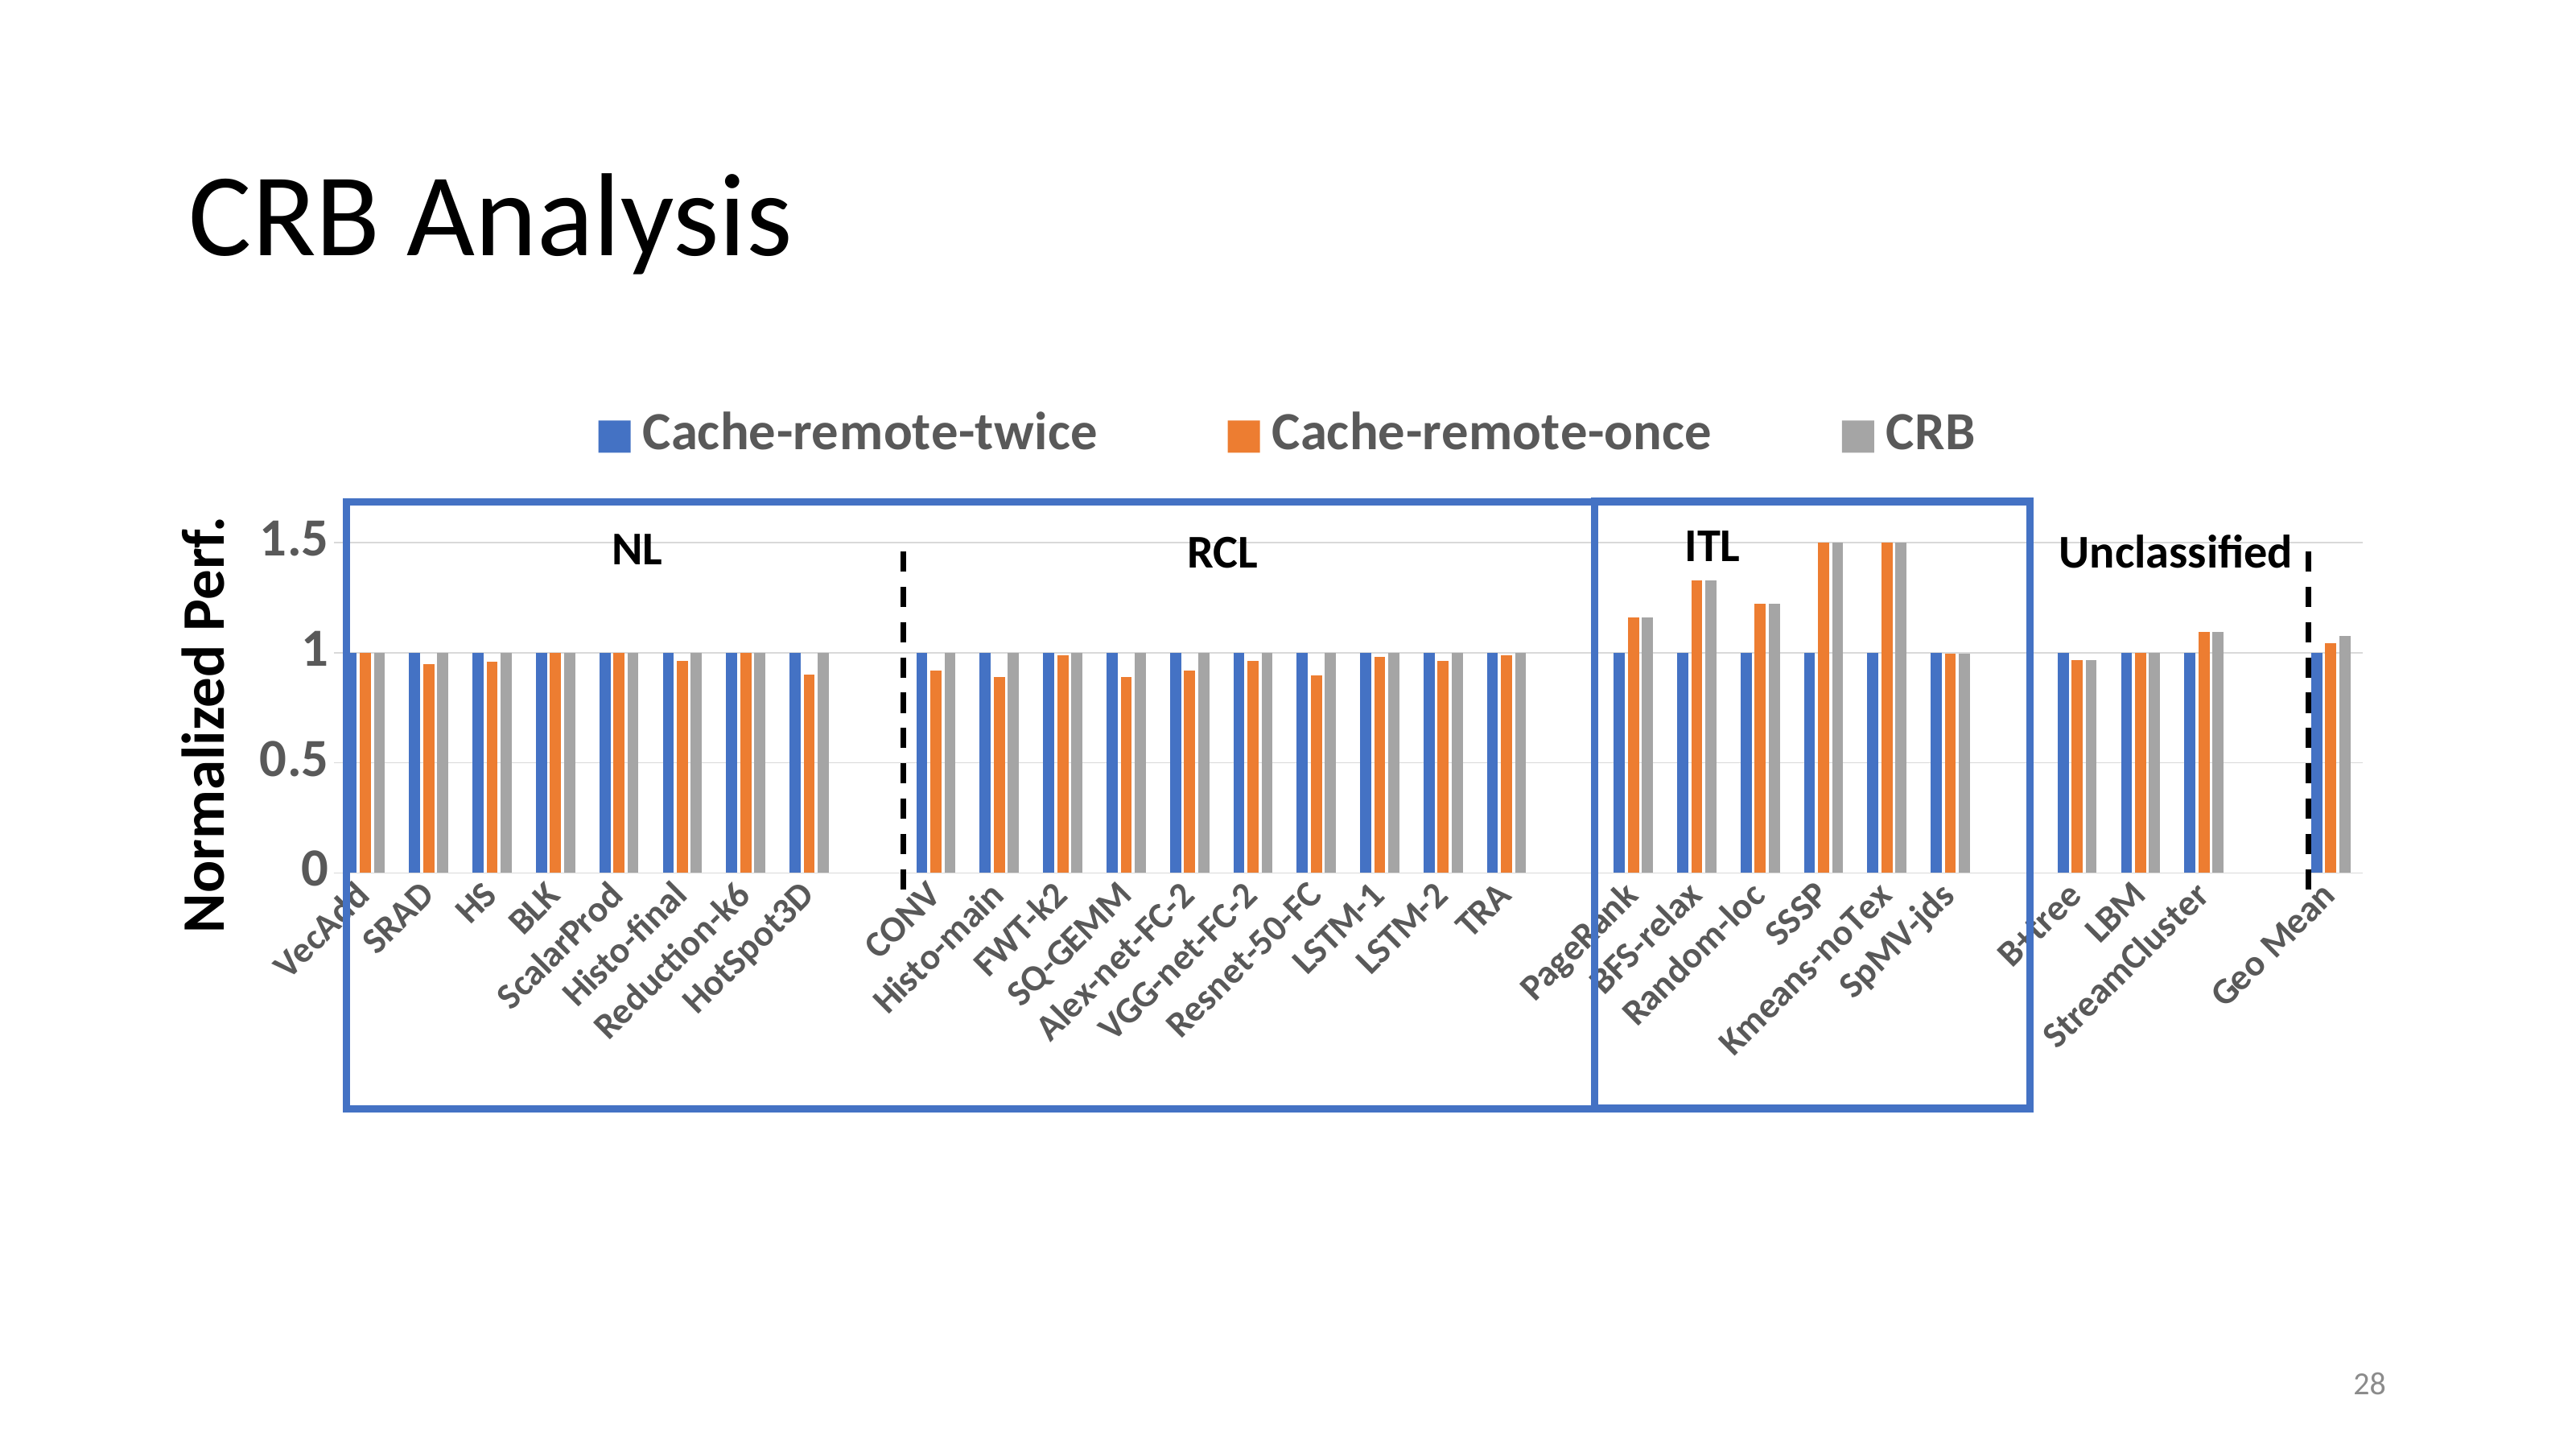

# CRB Analysis

### Chart

| Category | Cache-remote-twice | Cache-remote-once | CRB |
|---|---|---|---|
| VecAdd | 1.0 | 1.0 | 1.0 |
| SRAD | 1.0 | 0.94812391235263 | 1.0 |
| HS | 1.0 | 0.9583756121052057 | 1.0 |
| BLK | 1.0 | 1.0 | 1.0 |
| ScalarProd | 1.0 | 1.0 | 1.0 |
| Histo-final | 1.0 | 0.9646920655611476 | 1.0 |
| Reduction-k6 | 1.0 | 1.0 | 1.0 |
| HotSpot3D | 1.0 | 0.9012837 | 1.0 |
|  | None | None | None |
| CONV | 1.0 | 0.9179635690714125 | 1.0 |
| Histo-main | 1.0 | 0.8908920729367149 | 1.0 |
| FWT-k2 | 1.0 | 0.9871325160433689 | 1.0 |
| SQ-GEMM | 1.0 | 0.8879697739381186 | 1.0 |
| Alex-net-FC-2 | 1.0 | 0.9189186507573066 | 1.0 |
| VGG-net-FC-2 | 1.0 | 0.961191108991809 | 1.0 |
| Resnet-50-FC | 1.0 | 0.8980232083662373 | 1.0 |
| LSTM-1 | 1.0 | 0.9792535973287007 | 1.0 |
| LSTM-2 | 1.0 | 0.9636974505462614 | 1.0 |
| TRA | 1.0 | 0.9889671236292998 | 1.0 |
|  | None | None | None |
| PageRank | 1.0 | 1.1615607461116213 | 1.1615607461116213 |
| BFS-relax | 1.0 | 1.3299723205518894 | 1.3299723205518894 |
| Random-loc | 1.0 | 1.2233244193708703 | 1.2233244193708703 |
| SSSP | 1.0 | 1.56126201262296 | 1.56126201262296 |
| Kmeans-noTex | 1.0 | 2.3630178116470906 | 2.3630178116470906 |
| SpMV-jds | 1.0 | 0.9959388905155003 | 0.9959388905155003 |
|  | None | None | None |
| B+tree | 1.0 | 0.9671609372234752 | 0.9671609372234752 |
| LBM | 1.0 | 1.0 | 1.0 |
| StreamCluster | 1.0 | 1.0954863238166765 | 1.0954863238166765 |
|  | None | None | None |
| Geo Mean | 1.0 | 1.0425996688670154 | 1.0767137834220522 |

ITL
NL
RCL
Unclassified
Normalized Perf.
28